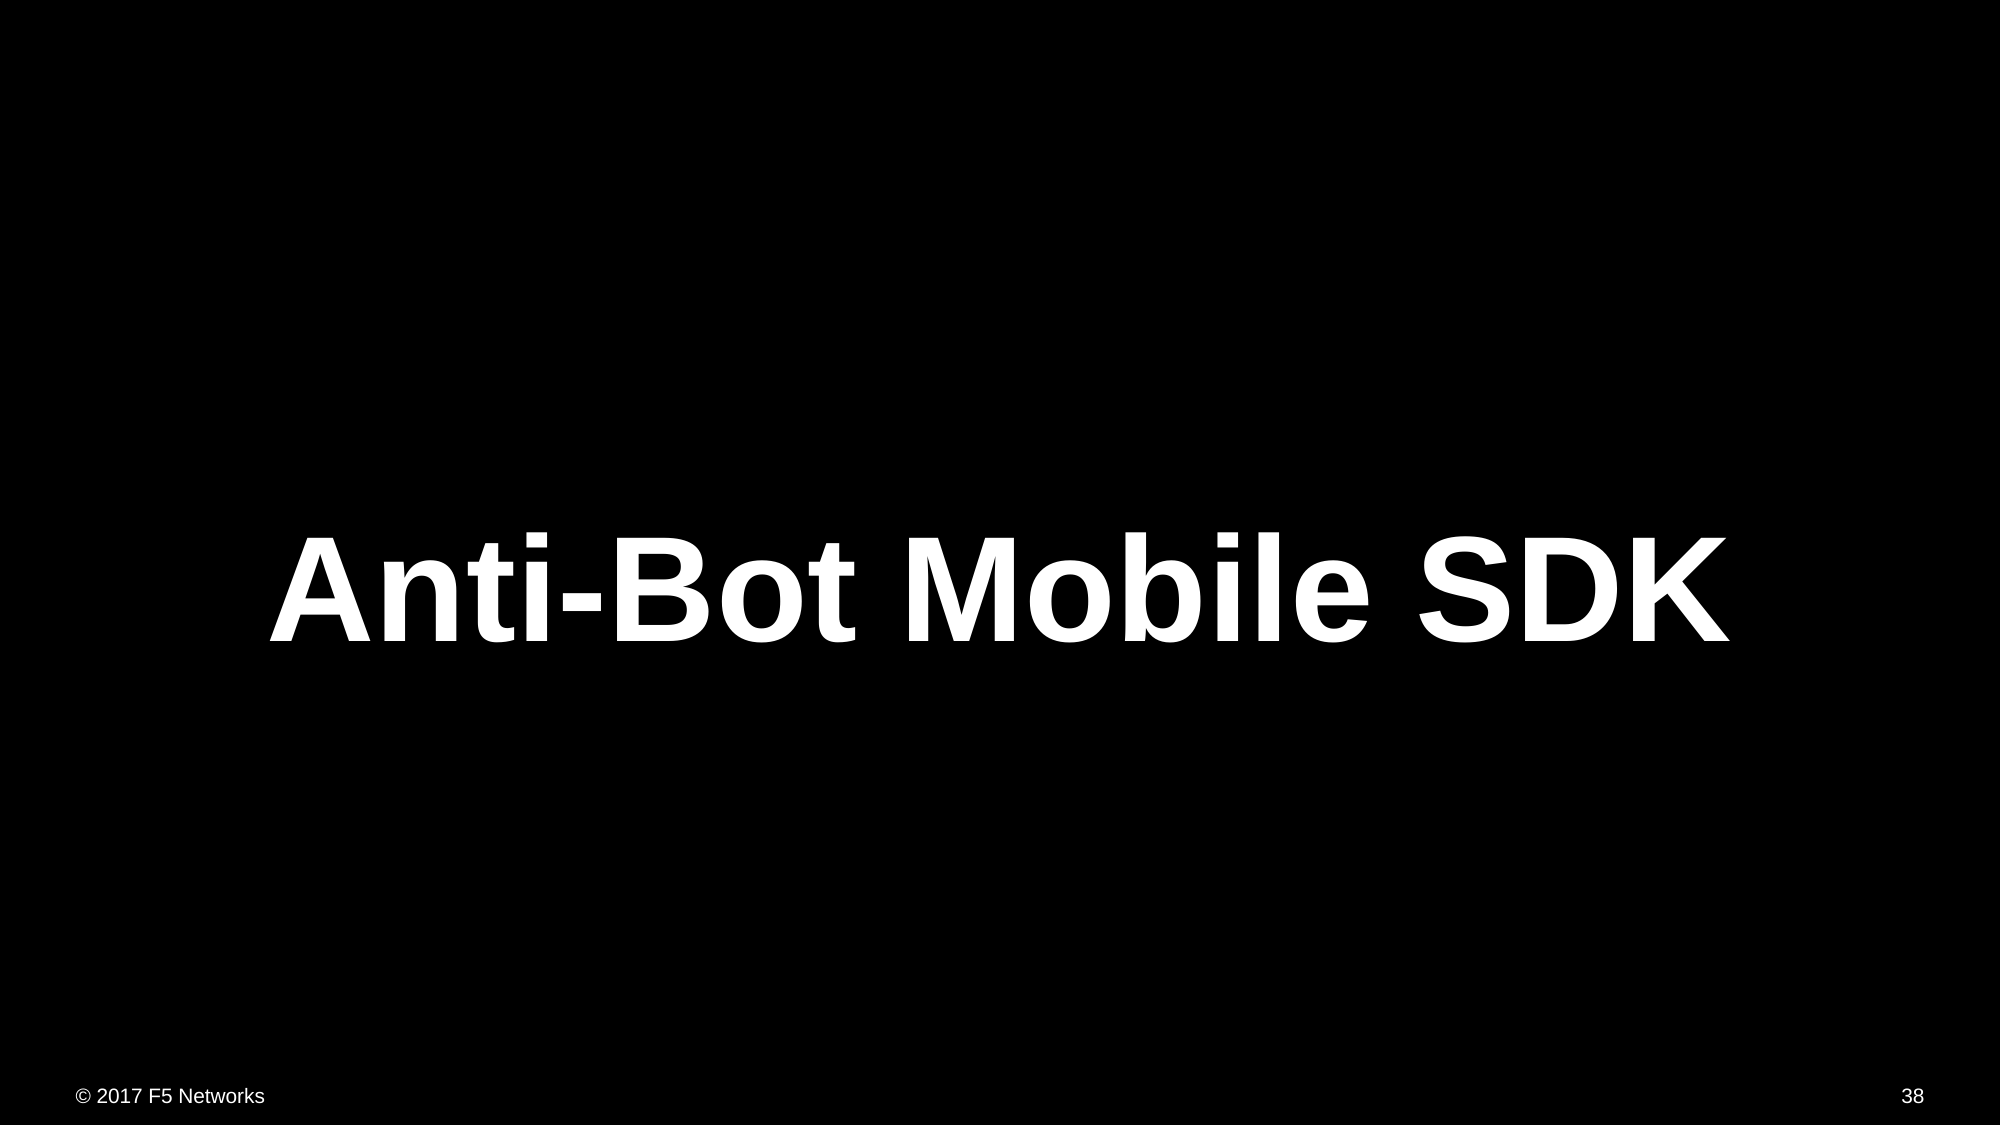

Anti-Bot Mobile SDK
38
© 2017 F5 Networks